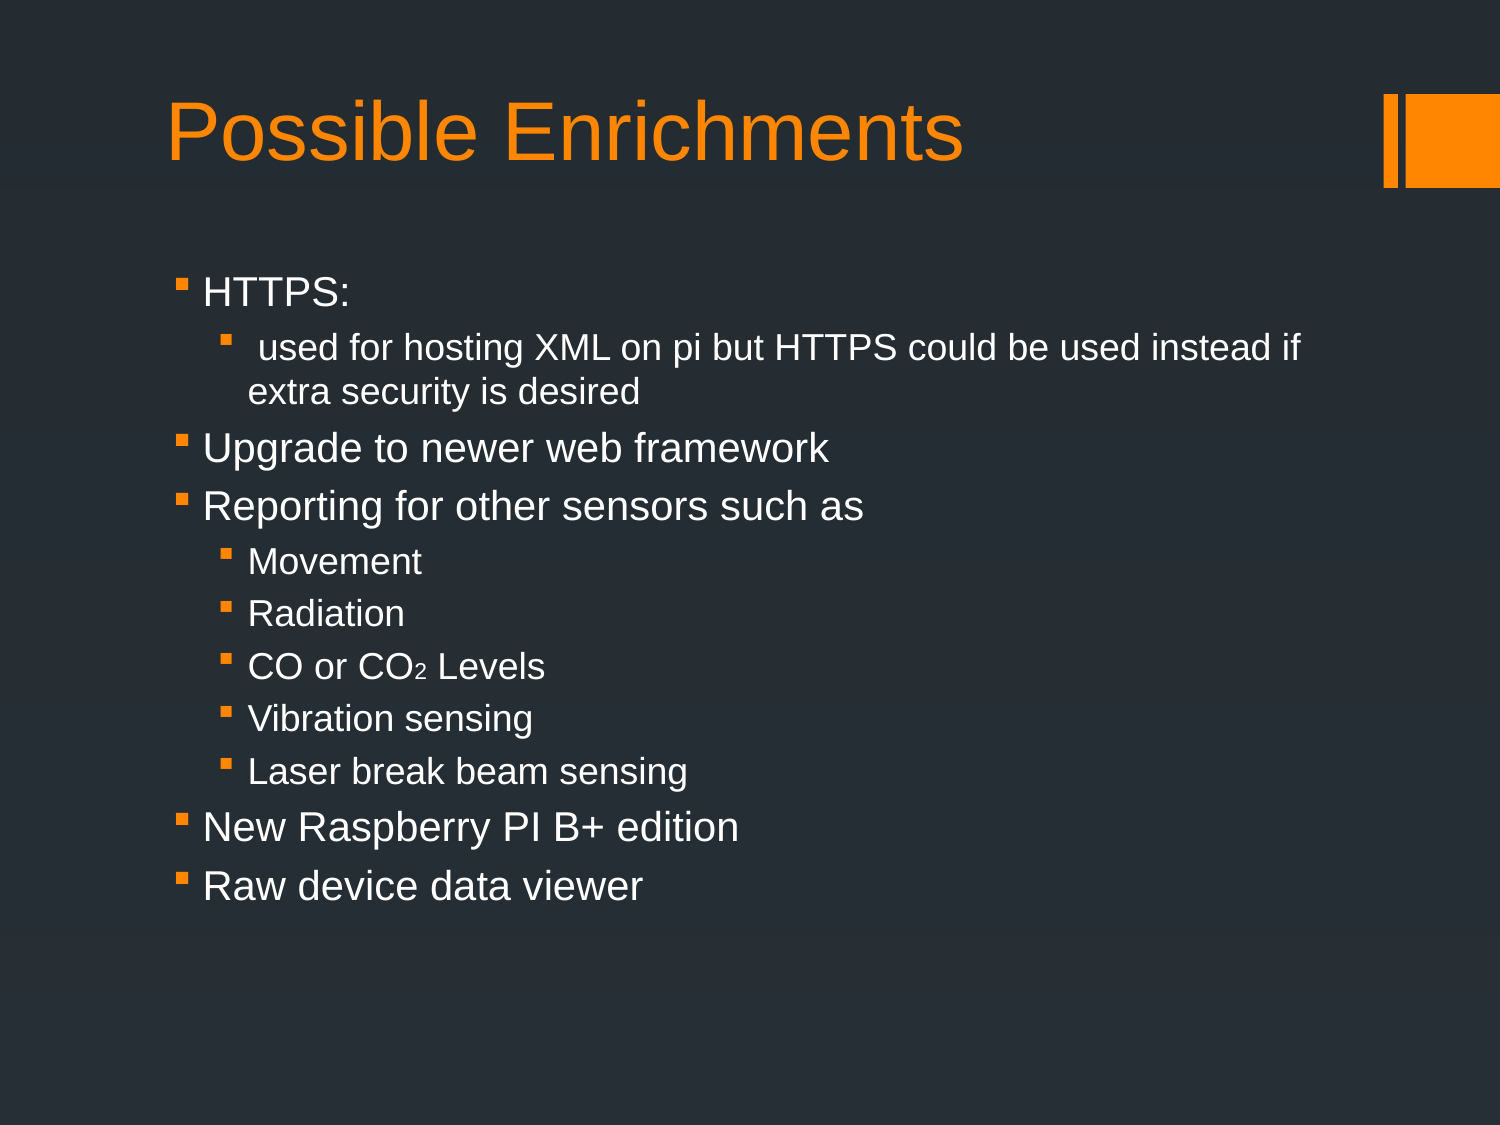

# Possible Enrichments
HTTPS:
 used for hosting XML on pi but HTTPS could be used instead if extra security is desired
Upgrade to newer web framework
Reporting for other sensors such as
Movement
Radiation
CO or CO2 Levels
Vibration sensing
Laser break beam sensing
New Raspberry PI B+ edition
Raw device data viewer